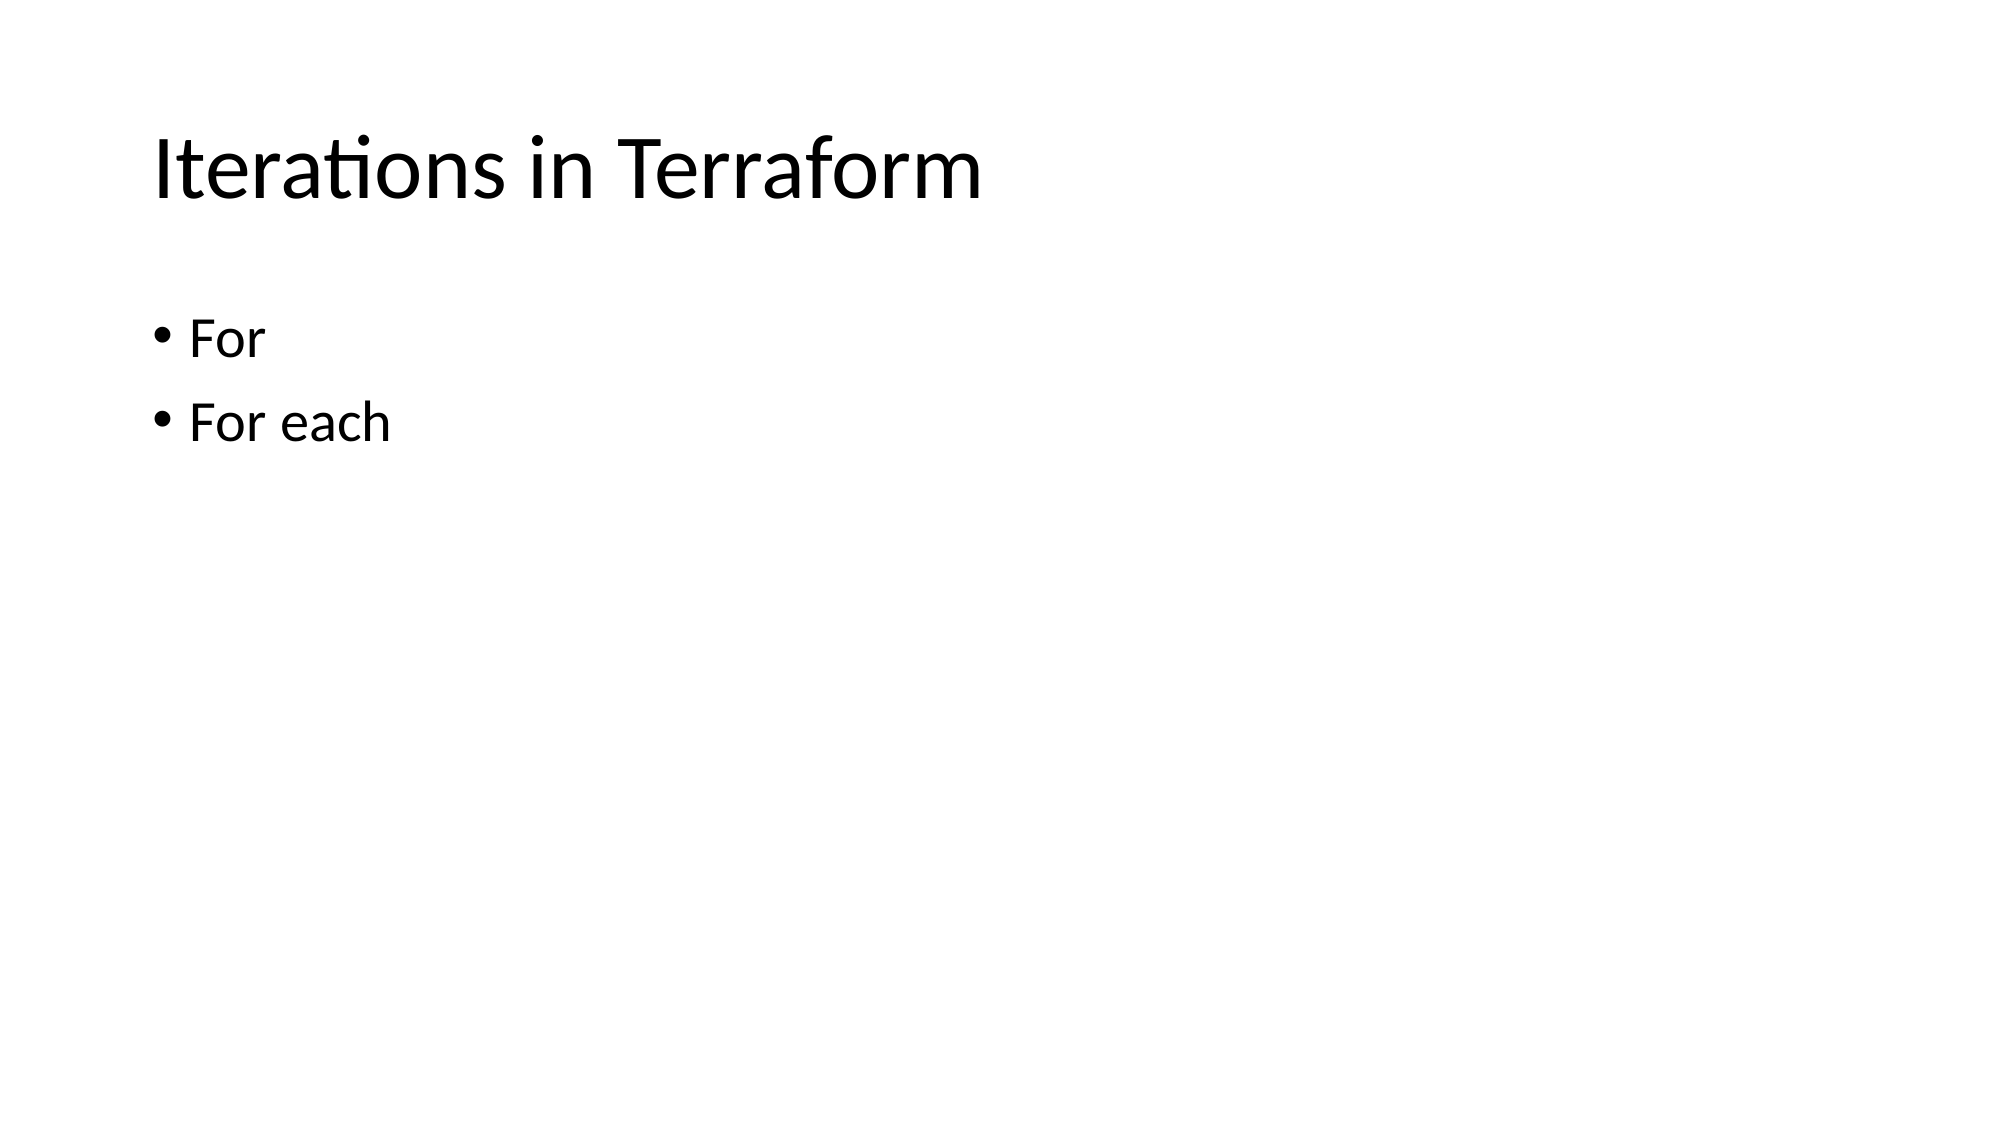

# Iterations in Terraform
For
For each